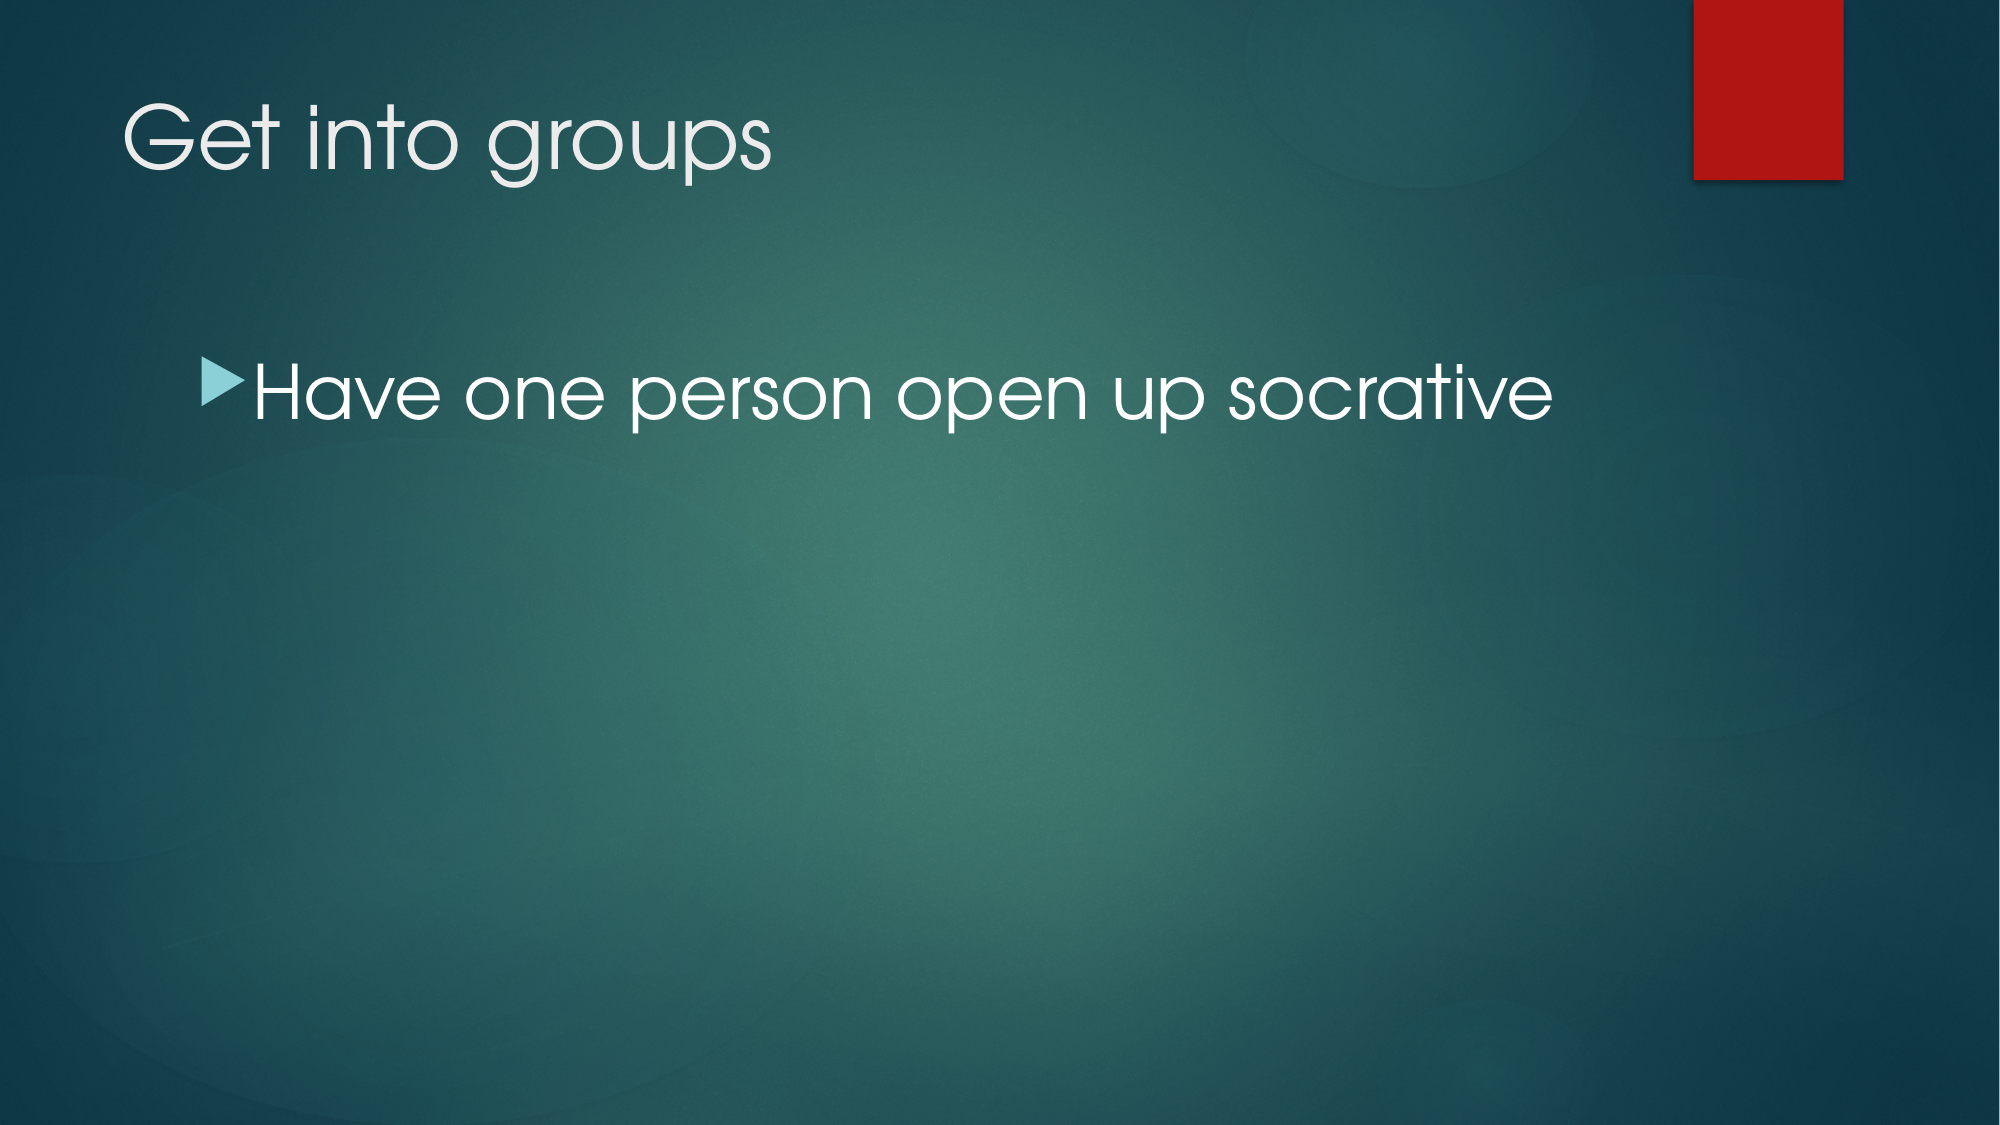

# Get into groups
Have one person open up socrative